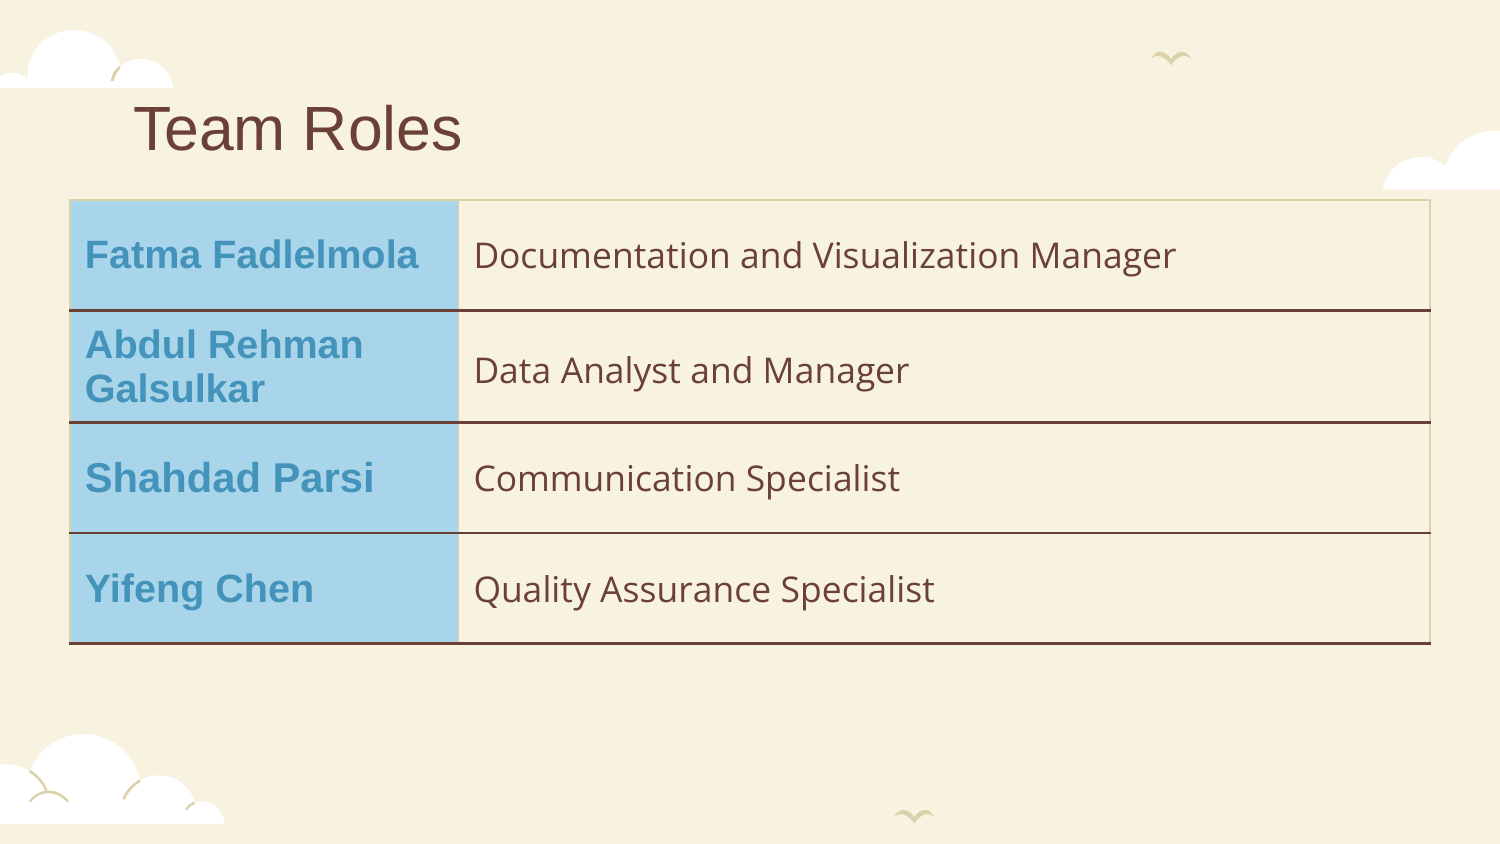

# Team Roles
| Fatma Fadlelmola | Documentation and Visualization Manager |
| --- | --- |
| Abdul Rehman Galsulkar | Data Analyst and Manager |
| Shahdad Parsi | Communication Specialist |
| Yifeng Chen | Quality Assurance Specialist |